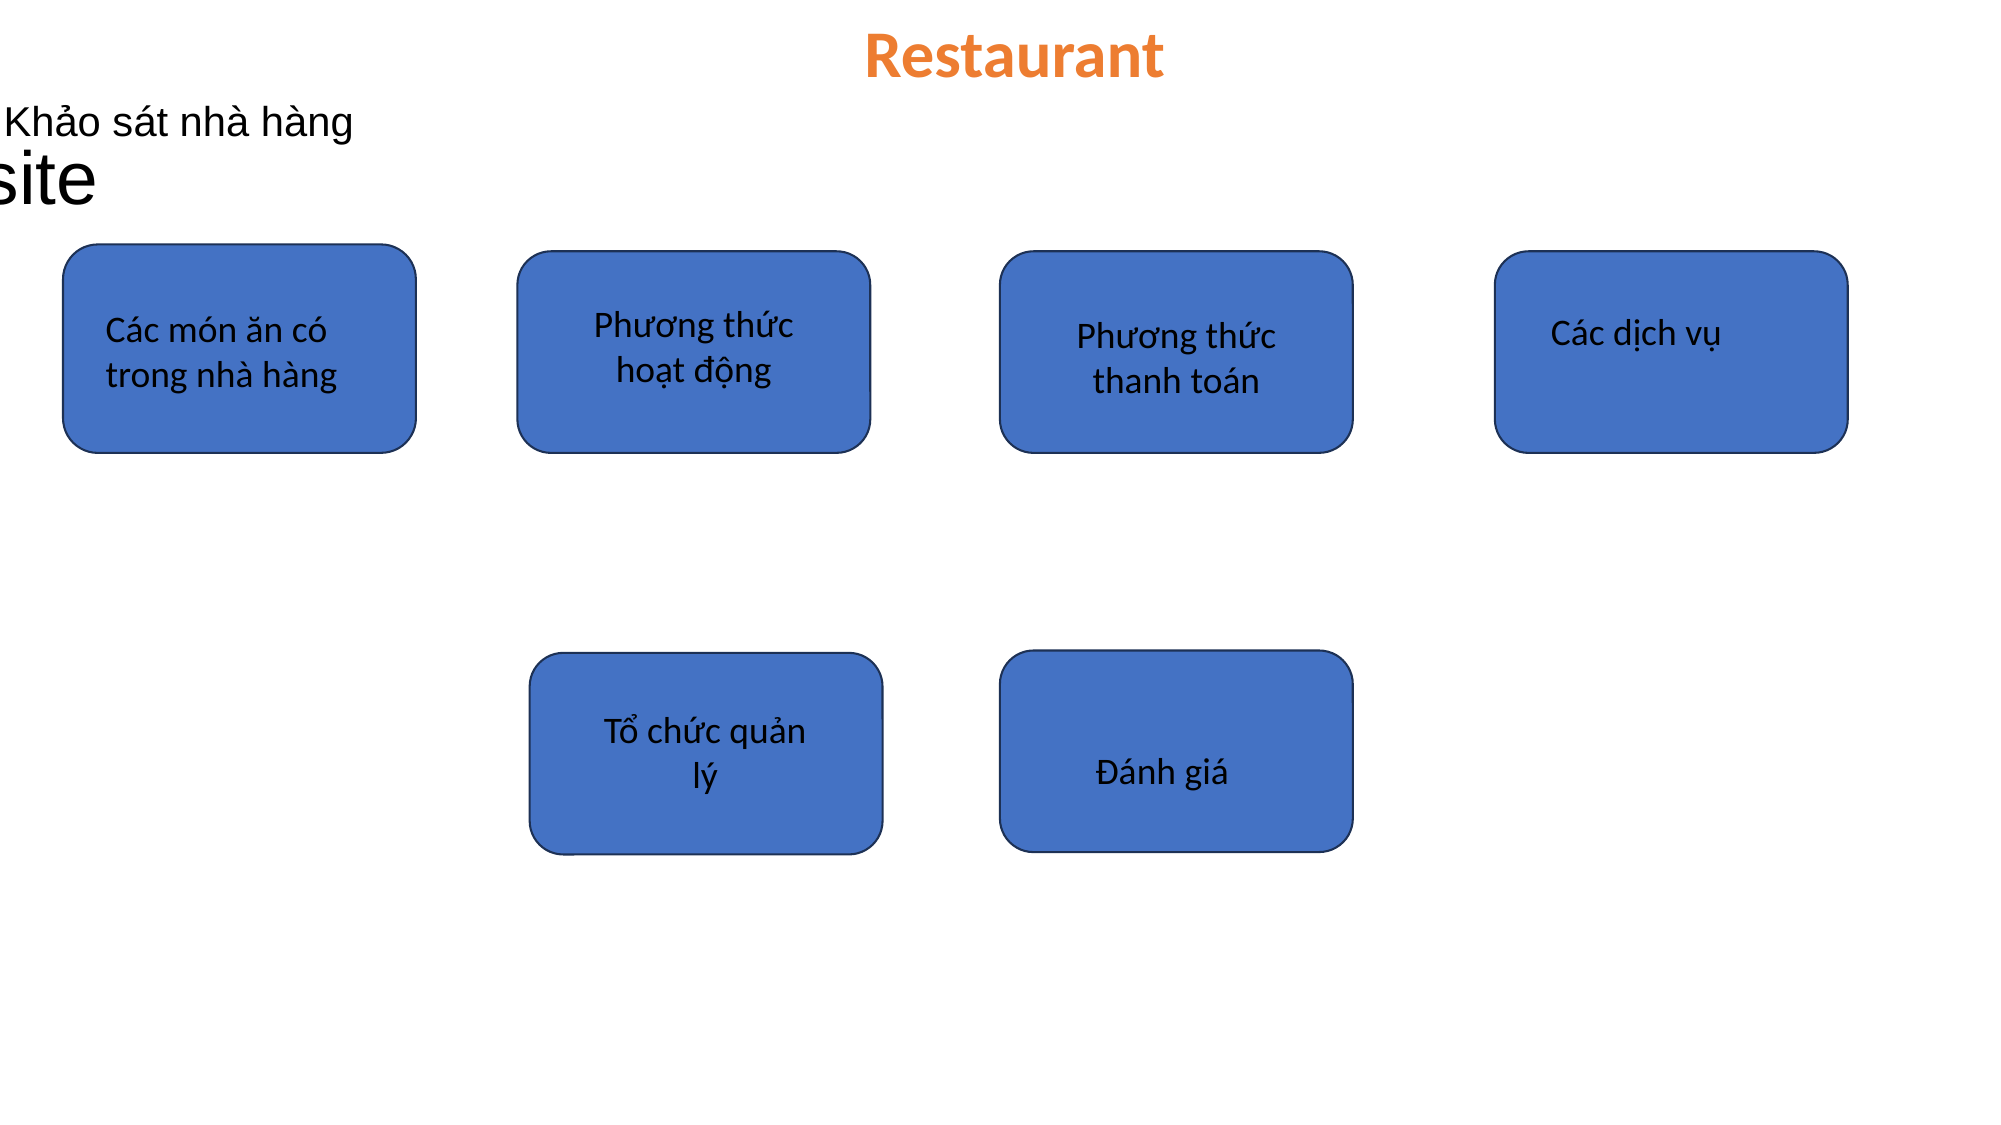

Tầm quan trọng của một website
Restaurant
Khảo sát nhà hàng
Tầm quan trọng của website
Thời Đại Số Hóa.
Tạo ấn tượng, thu hút khách hàng, quản lý thông tin tối ưu hóa quảng cáo.

Cung cấp thông tin nhanh chóng , dễ dàng trao đổi, chia sẻ thông tin.
Tăng cao tính chuyên nghiệp của doanh nghiệp, thông tin luôn có sẵn trên website , dễ tìm kiếm.
Nhược điểm nếu không có trang web : mất cơ hội tiếp cận khách hàng trực tuyến.
Lượng cung cấp khách hàng không bị hạn chế.
Quảng bá sản phẩm trên toàn thế giới 24/7.
Mục tiêu của trang web

Phương thức hoạt động
Các món ăn có trong nhà hàng
Các dịch vụ
Phương thức thanh toán
 Giao diện và chức năng
 Tương lai và xu hướng

Tổ chức quản lý
Đánh giá